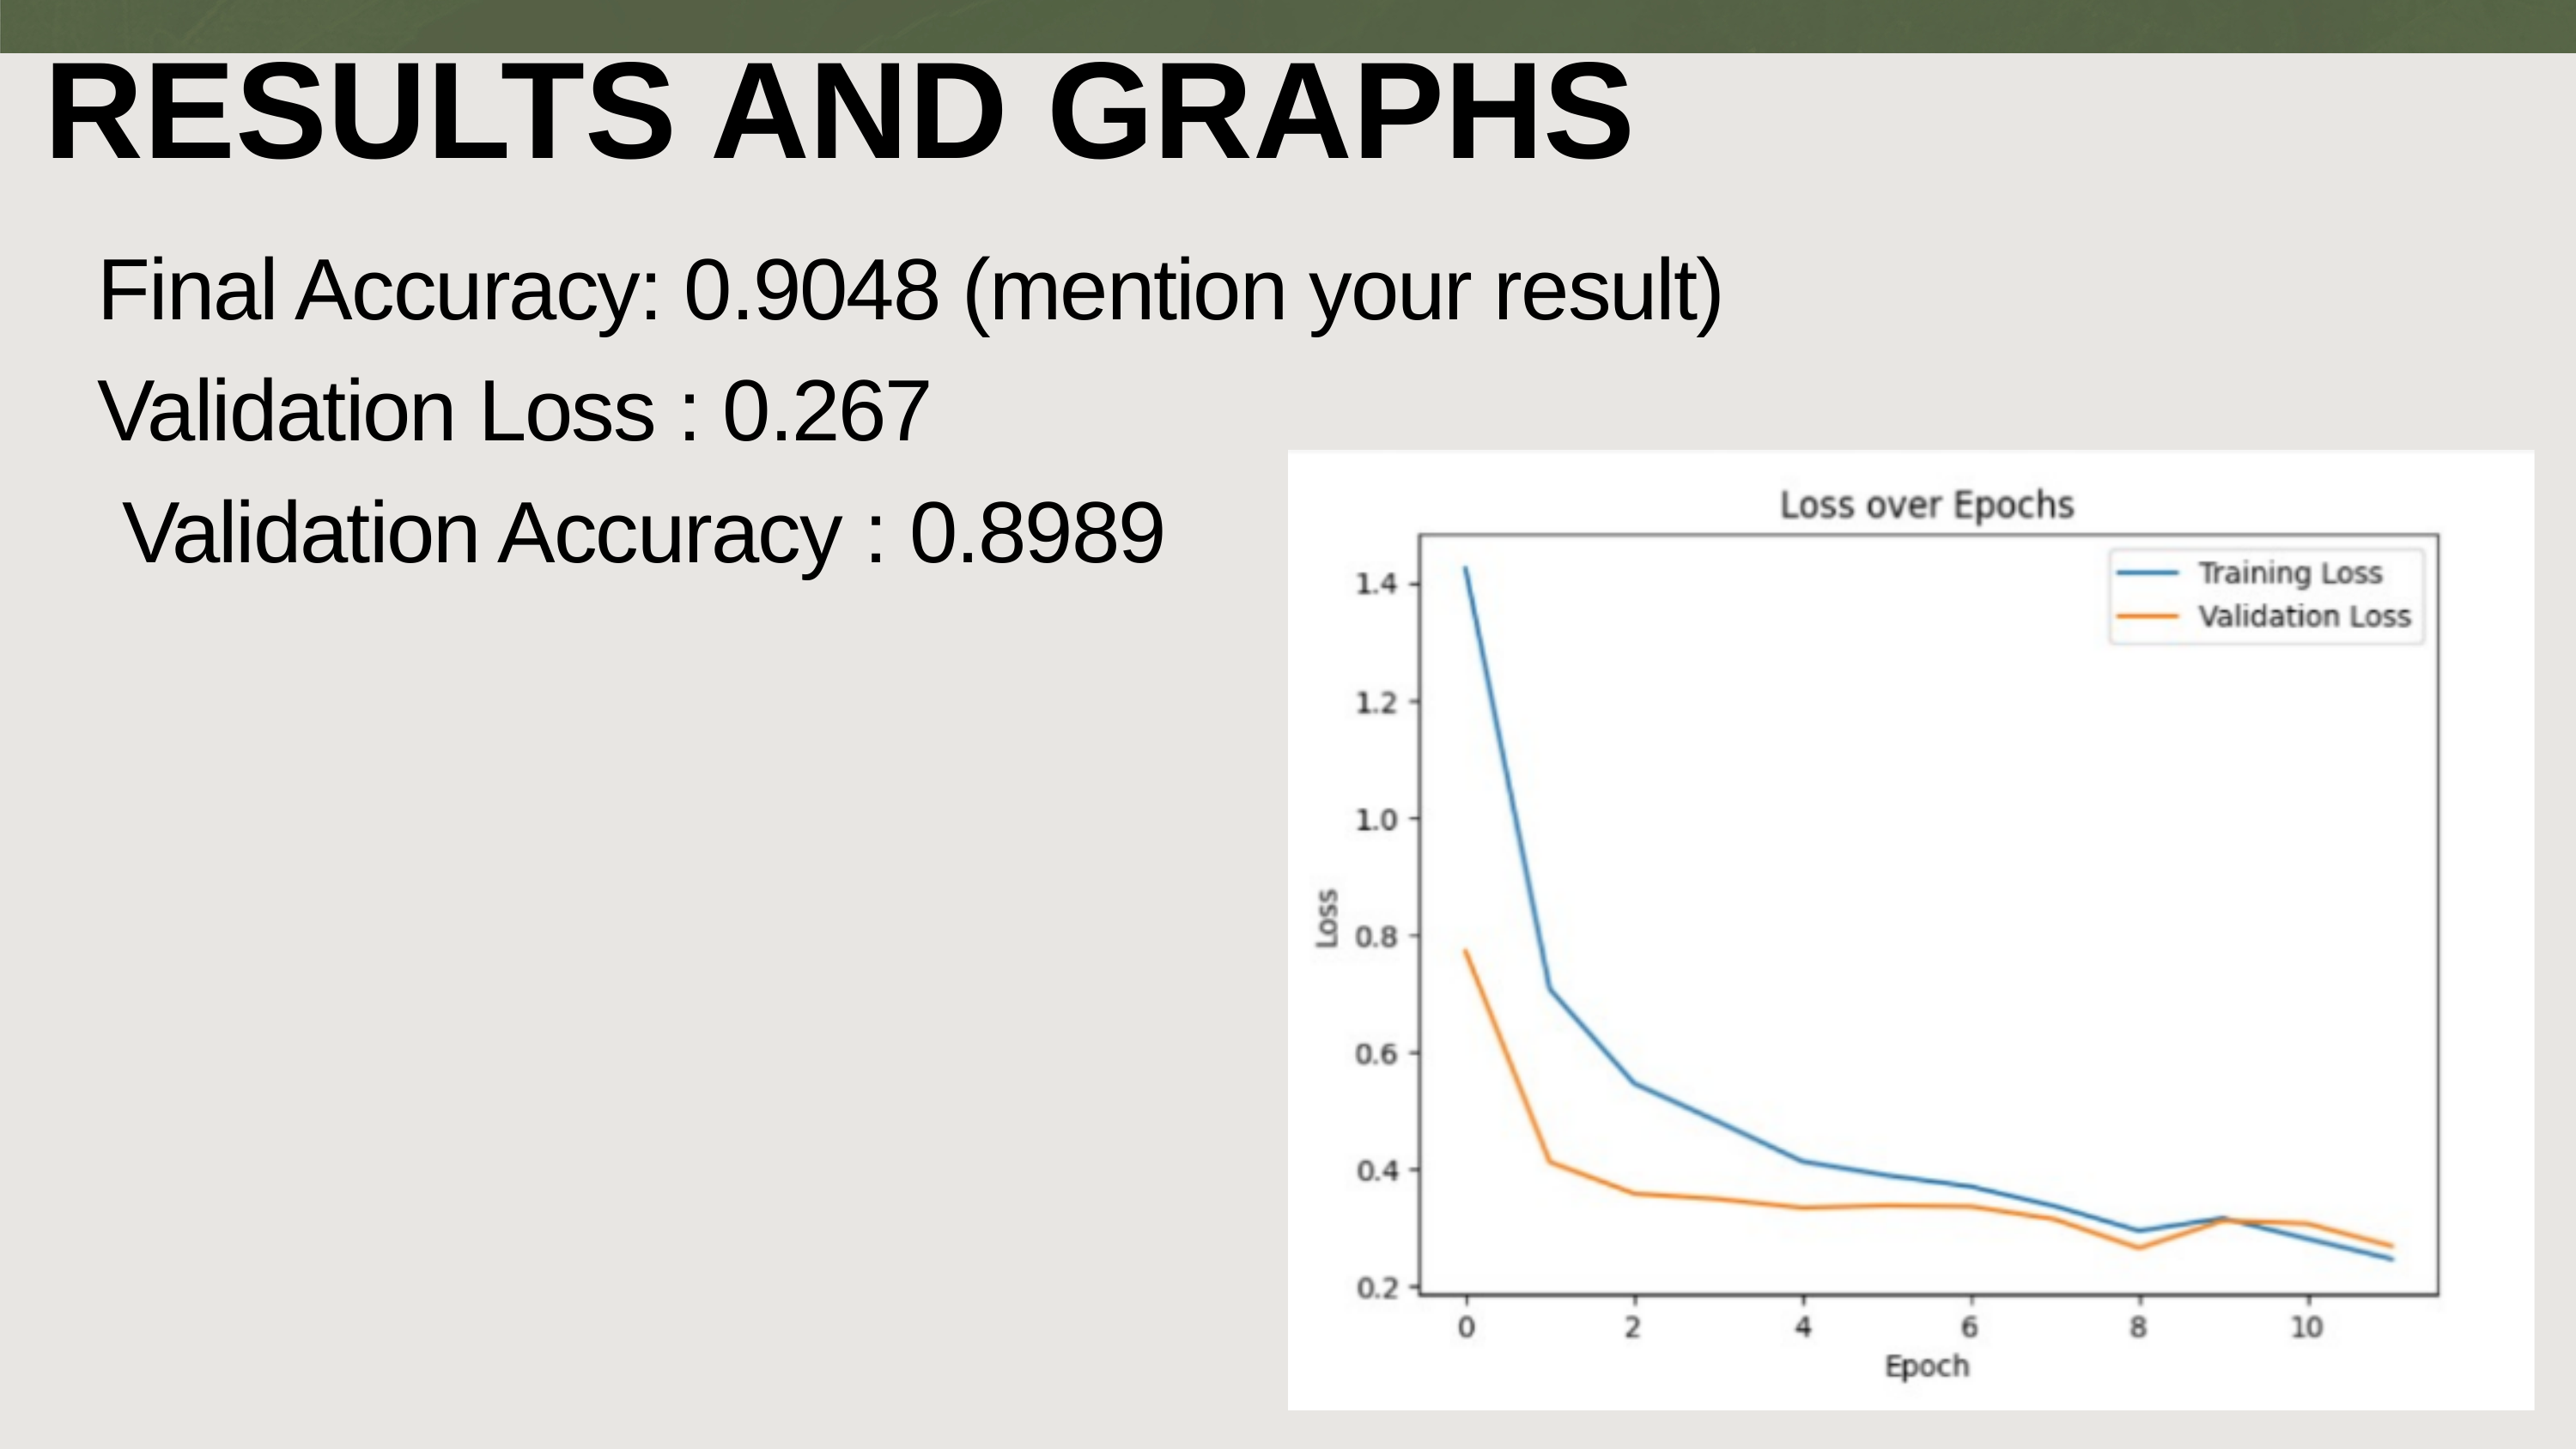

RESULTS AND GRAPHS
Final Accuracy: 0.9048 (mention your result)
Validation Loss : 0.267
 Validation Accuracy : 0.8989